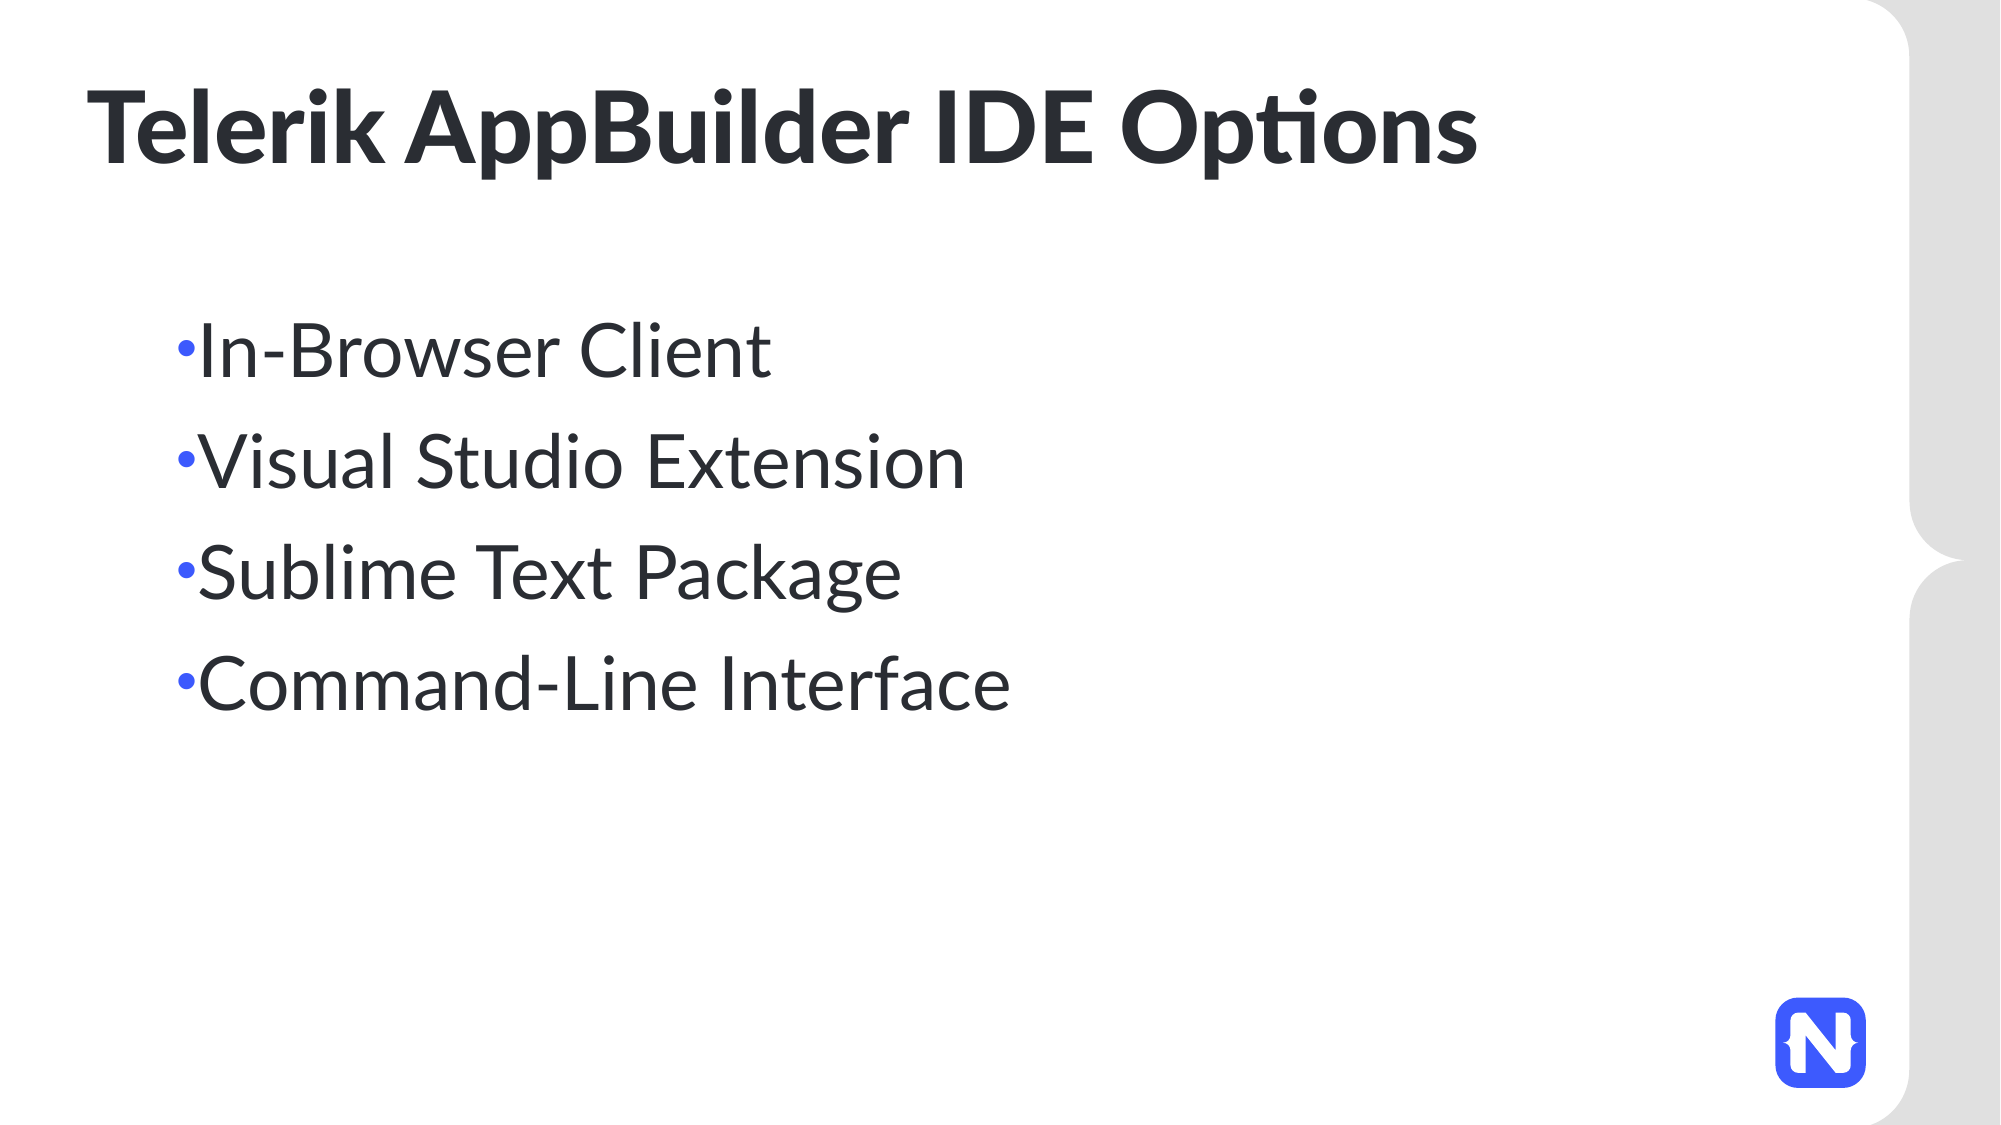

# Telerik AppBuilder IDE Options
In-Browser Client
Visual Studio Extension
Sublime Text Package
Command-Line Interface